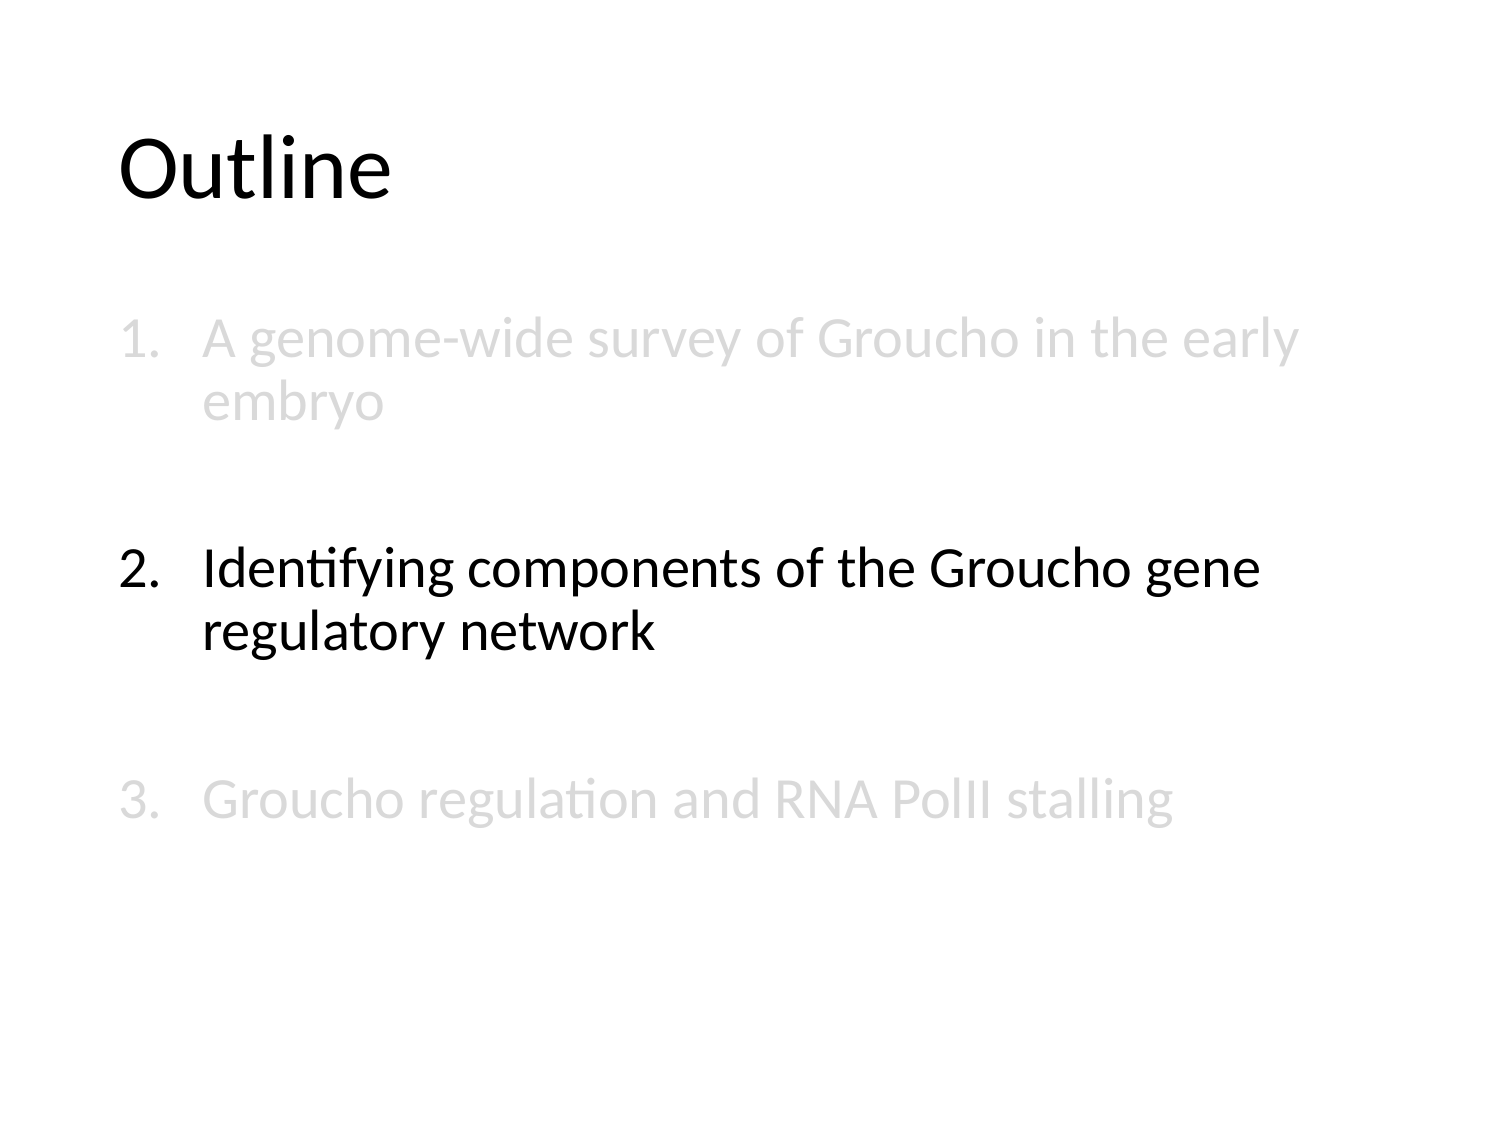

# Outline
A genome-wide survey of Groucho in the early embryo

Identifying components of the Groucho gene regulatory network

Groucho regulation and RNA PolII stalling